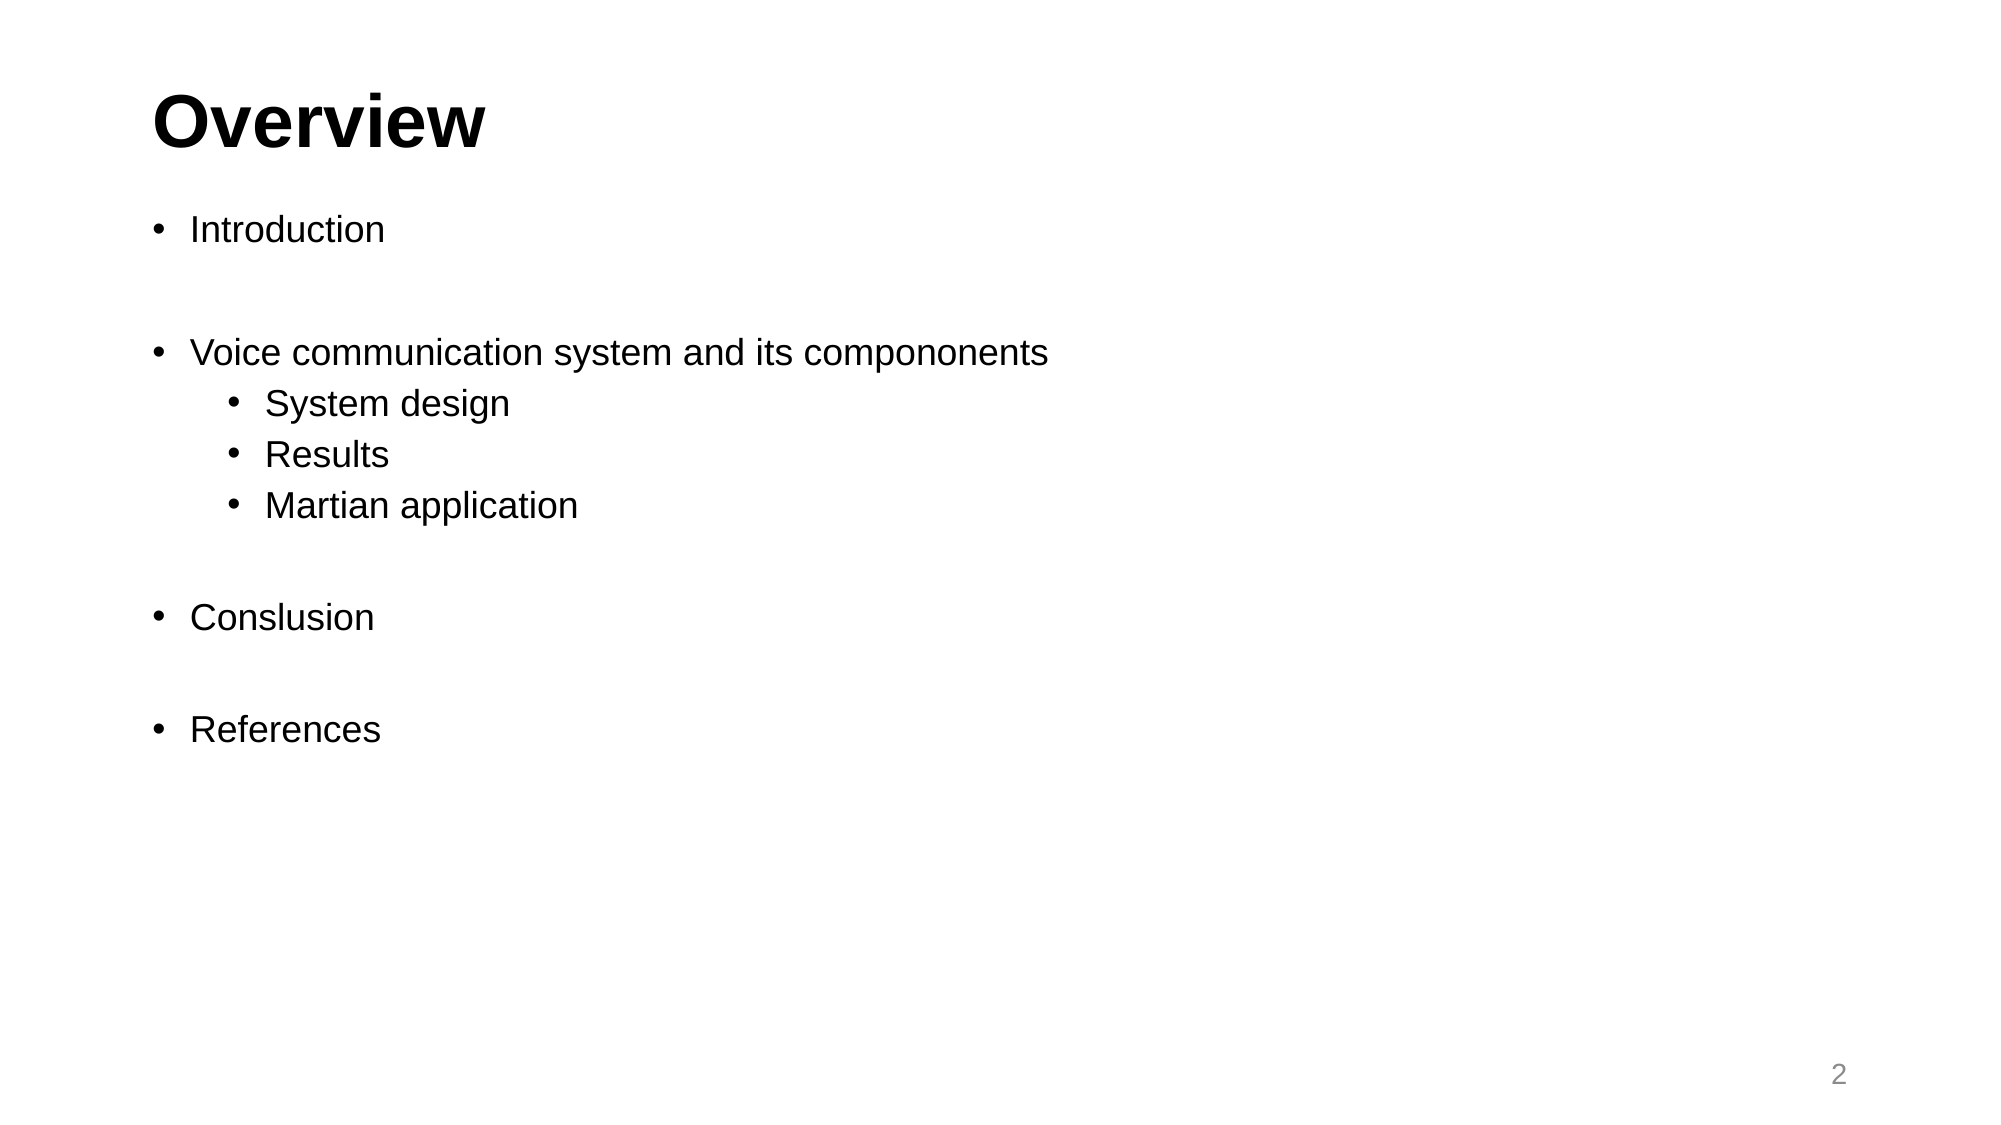

# Overview
Introduction

Voice communication system and its compononents
System design
Results
Martian application

Conslusion

References
2